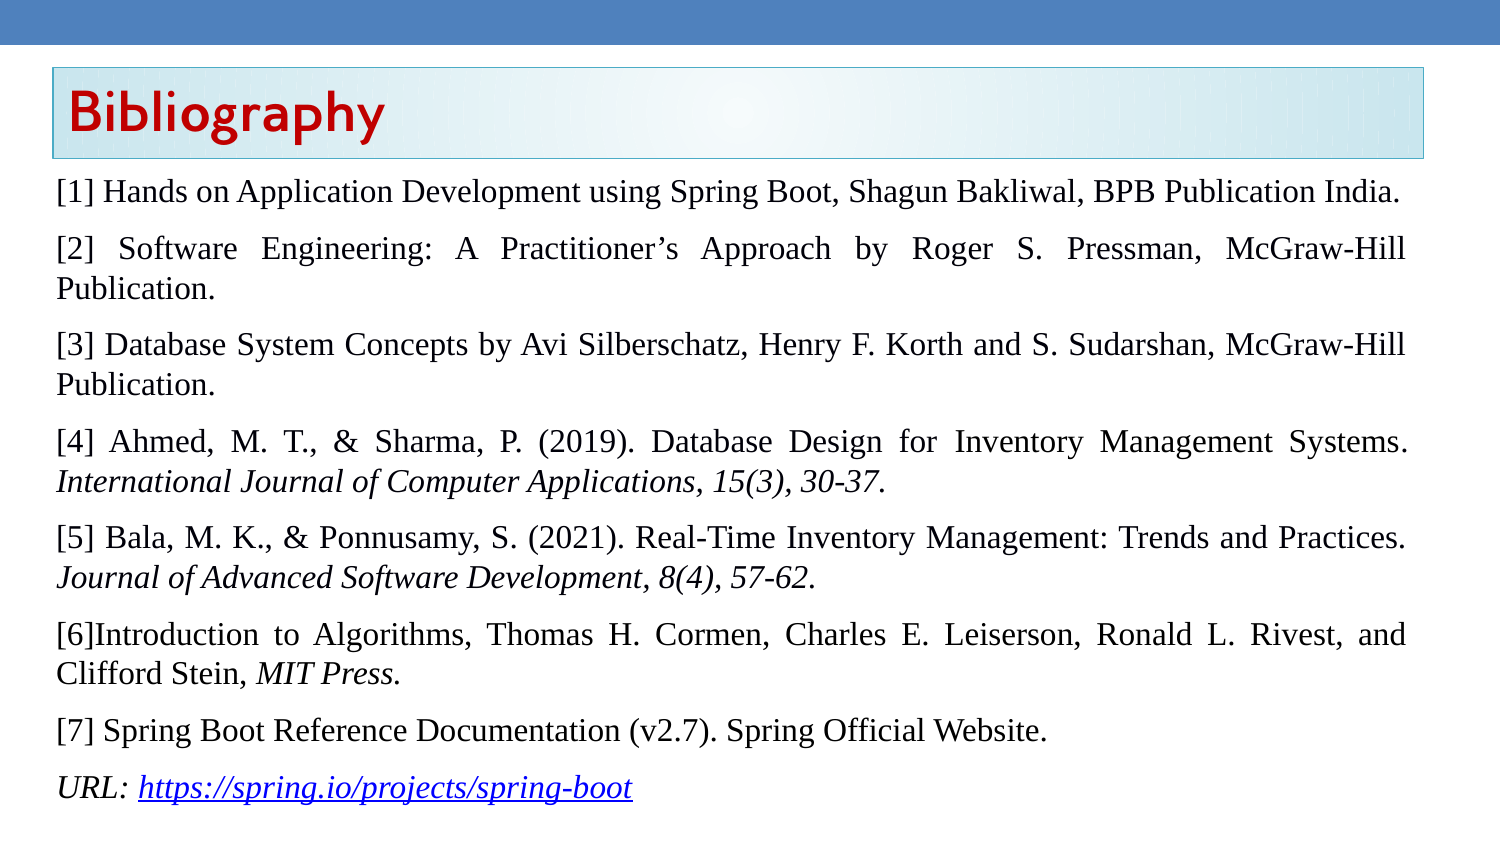

# Bibliography
[1] Hands on Application Development using Spring Boot, Shagun Bakliwal, BPB Publication India.
[2] Software Engineering: A Practitioner’s Approach by Roger S. Pressman, McGraw-Hill Publication.
[3] Database System Concepts by Avi Silberschatz, Henry F. Korth and S. Sudarshan, McGraw-Hill Publication.
[4] Ahmed, M. T., & Sharma, P. (2019). Database Design for Inventory Management Systems. International Journal of Computer Applications, 15(3), 30-37.
[5] Bala, M. K., & Ponnusamy, S. (2021). Real-Time Inventory Management: Trends and Practices. Journal of Advanced Software Development, 8(4), 57-62.
[6]Introduction to Algorithms, Thomas H. Cormen, Charles E. Leiserson, Ronald L. Rivest, and Clifford Stein, MIT Press.
[7] Spring Boot Reference Documentation (v2.7). Spring Official Website.
URL: https://spring.io/projects/spring-boot